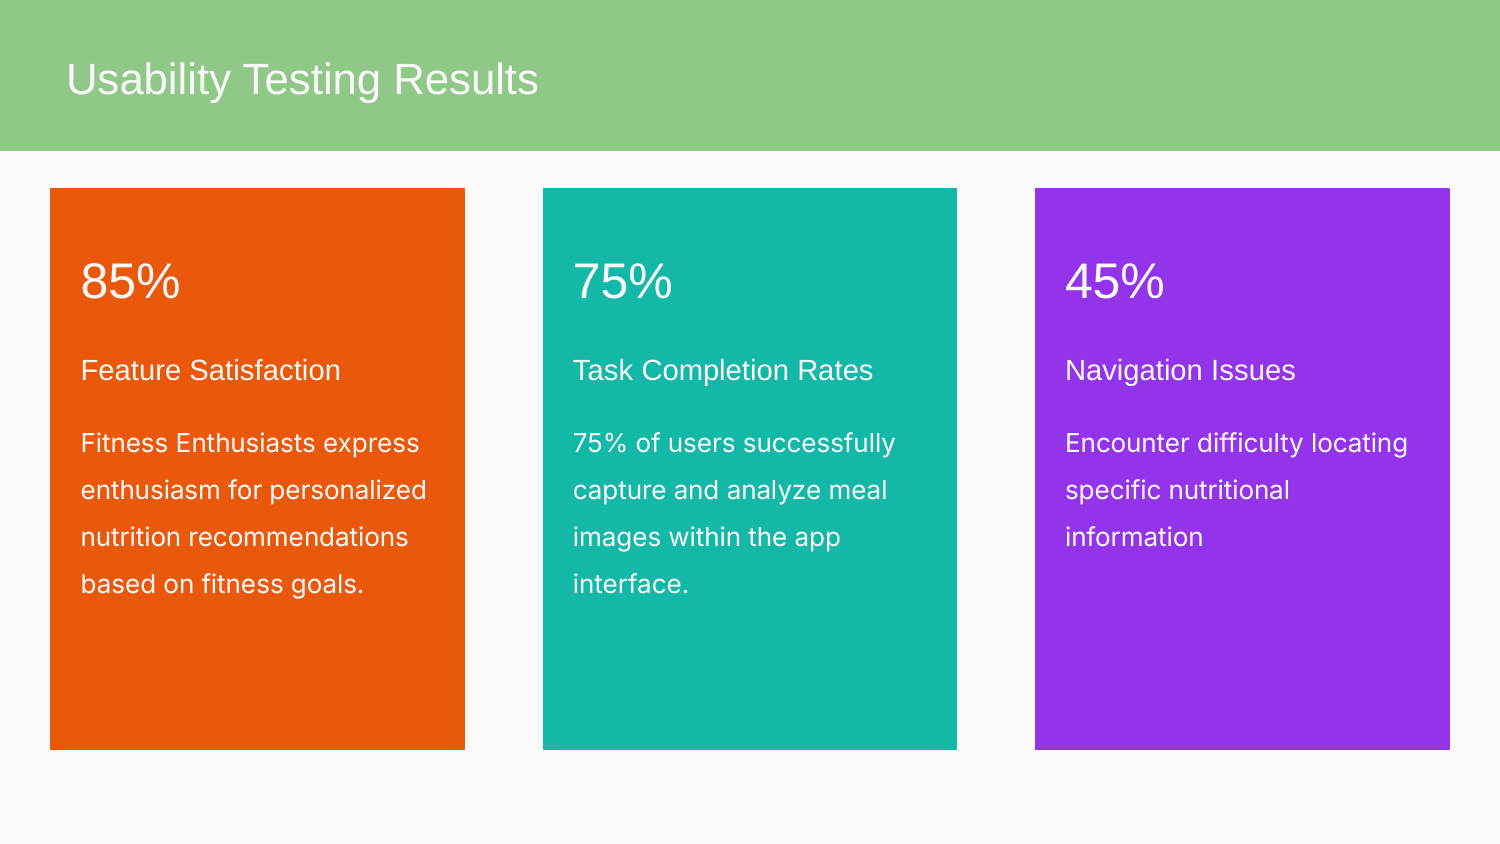

# Usability Testing Results
85%
Feature Satisfaction
Fitness Enthusiasts express enthusiasm for personalized nutrition recommendations based on fitness goals.
75%
Task Completion Rates
75% of users successfully capture and analyze meal images within the app interface.
45%
Navigation Issues
Encounter difficulty locating specific nutritional information